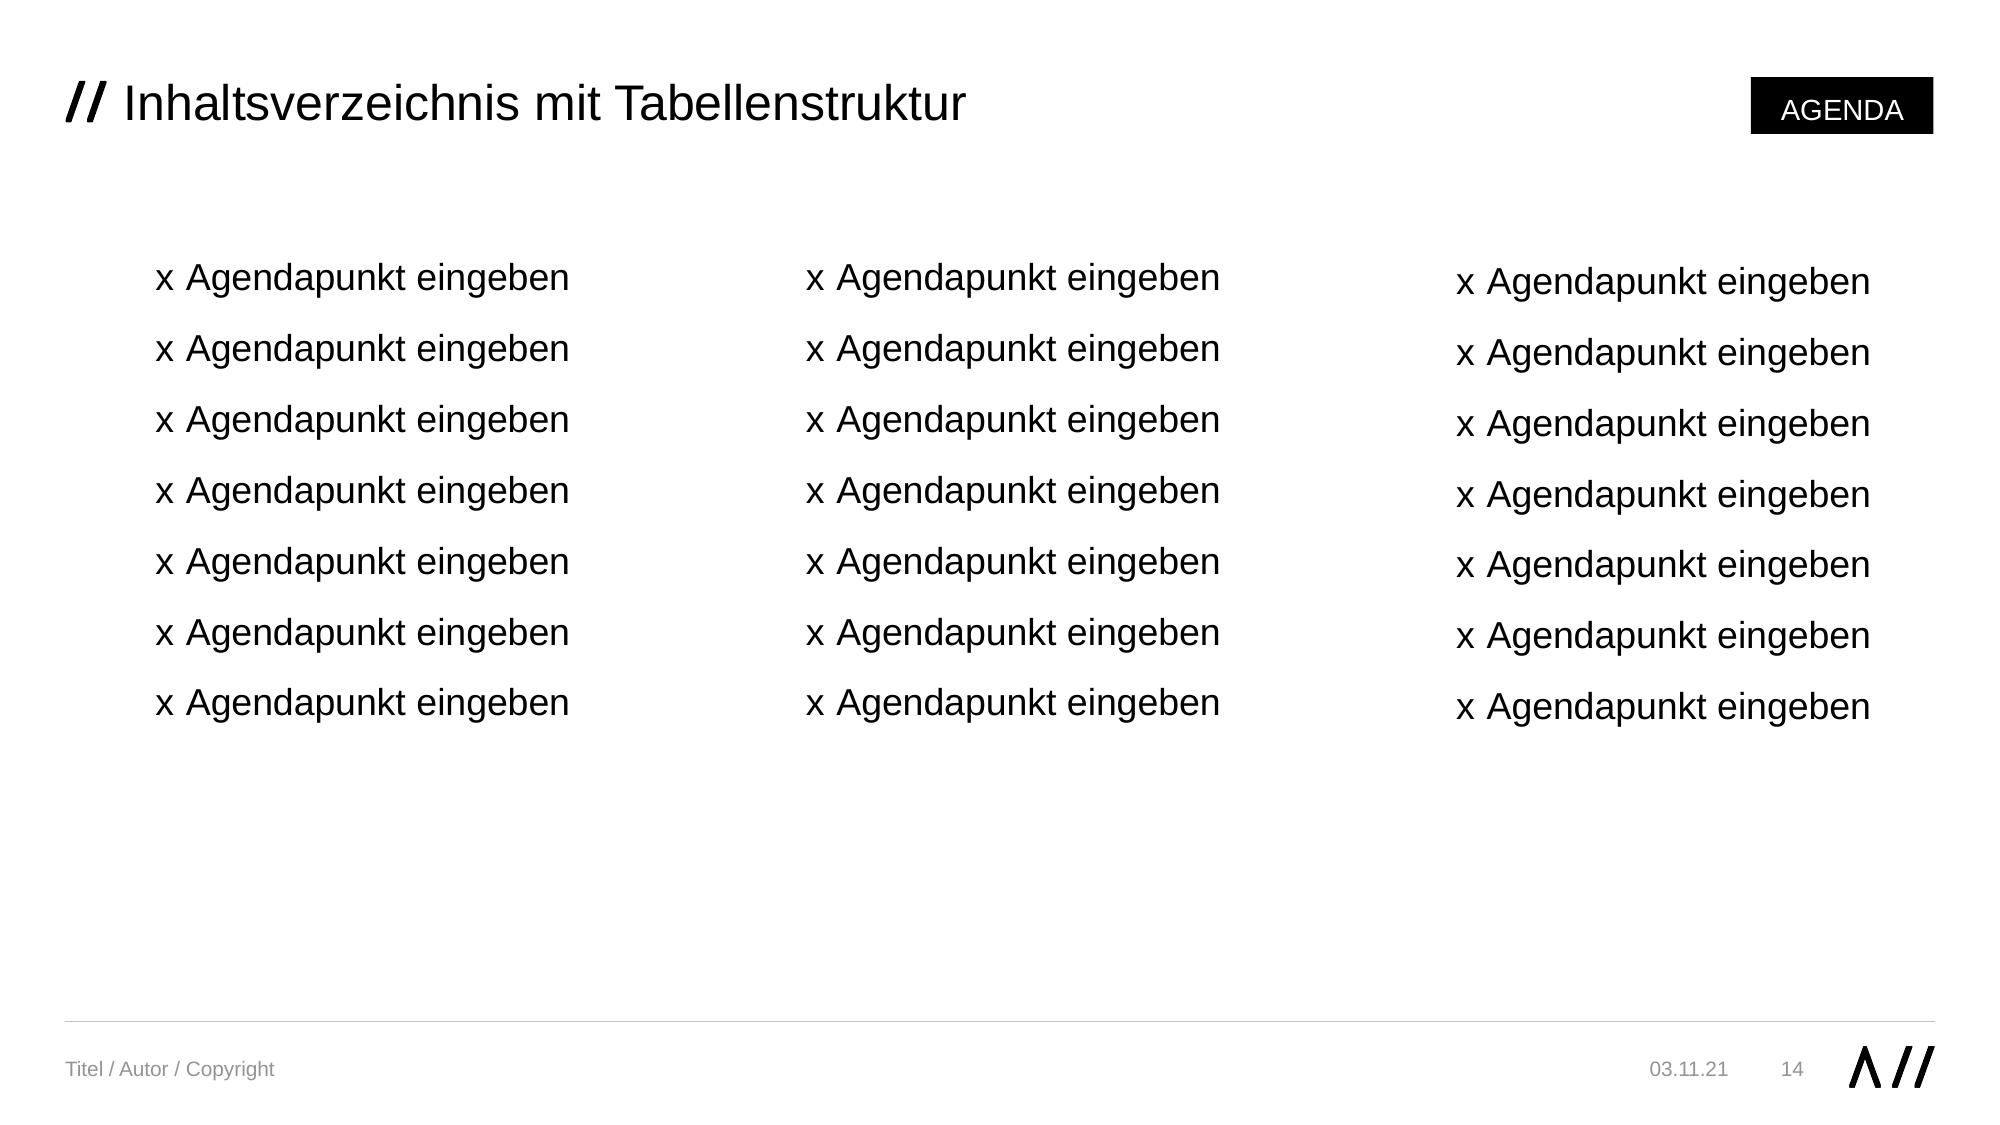

# Inhaltsverzeichnis mit Tabellenstruktur
AGENDA
| x | Agendapunkt eingeben |  | x | Agendapunkt eingeben |  | x | Agendapunkt eingeben |
| --- | --- | --- | --- | --- | --- | --- | --- |
| x | Agendapunkt eingeben |  | x | Agendapunkt eingeben |  | x | Agendapunkt eingeben |
| x | Agendapunkt eingeben |  | x | Agendapunkt eingeben |  | x | Agendapunkt eingeben |
| x | Agendapunkt eingeben |  | x | Agendapunkt eingeben |  | x | Agendapunkt eingeben |
| x | Agendapunkt eingeben |  | x | Agendapunkt eingeben |  | x | Agendapunkt eingeben |
| x | Agendapunkt eingeben |  | x | Agendapunkt eingeben |  | x | Agendapunkt eingeben |
| x | Agendapunkt eingeben |  | x | Agendapunkt eingeben |  | x | Agendapunkt eingeben |
Titel / Autor / Copyright
14
03.11.21